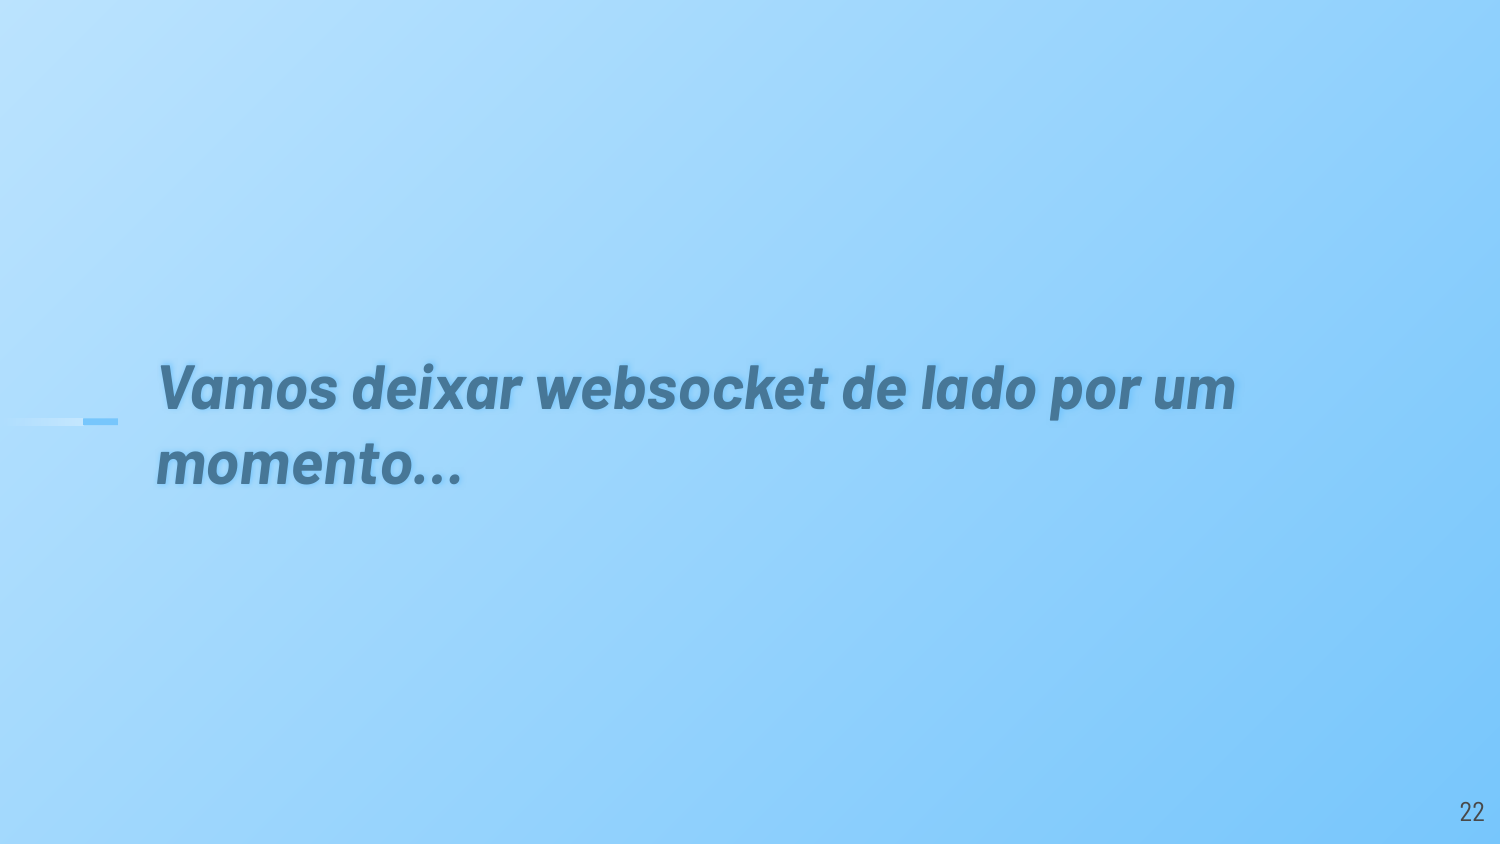

Vamos deixar websocket de lado por um momento…
22